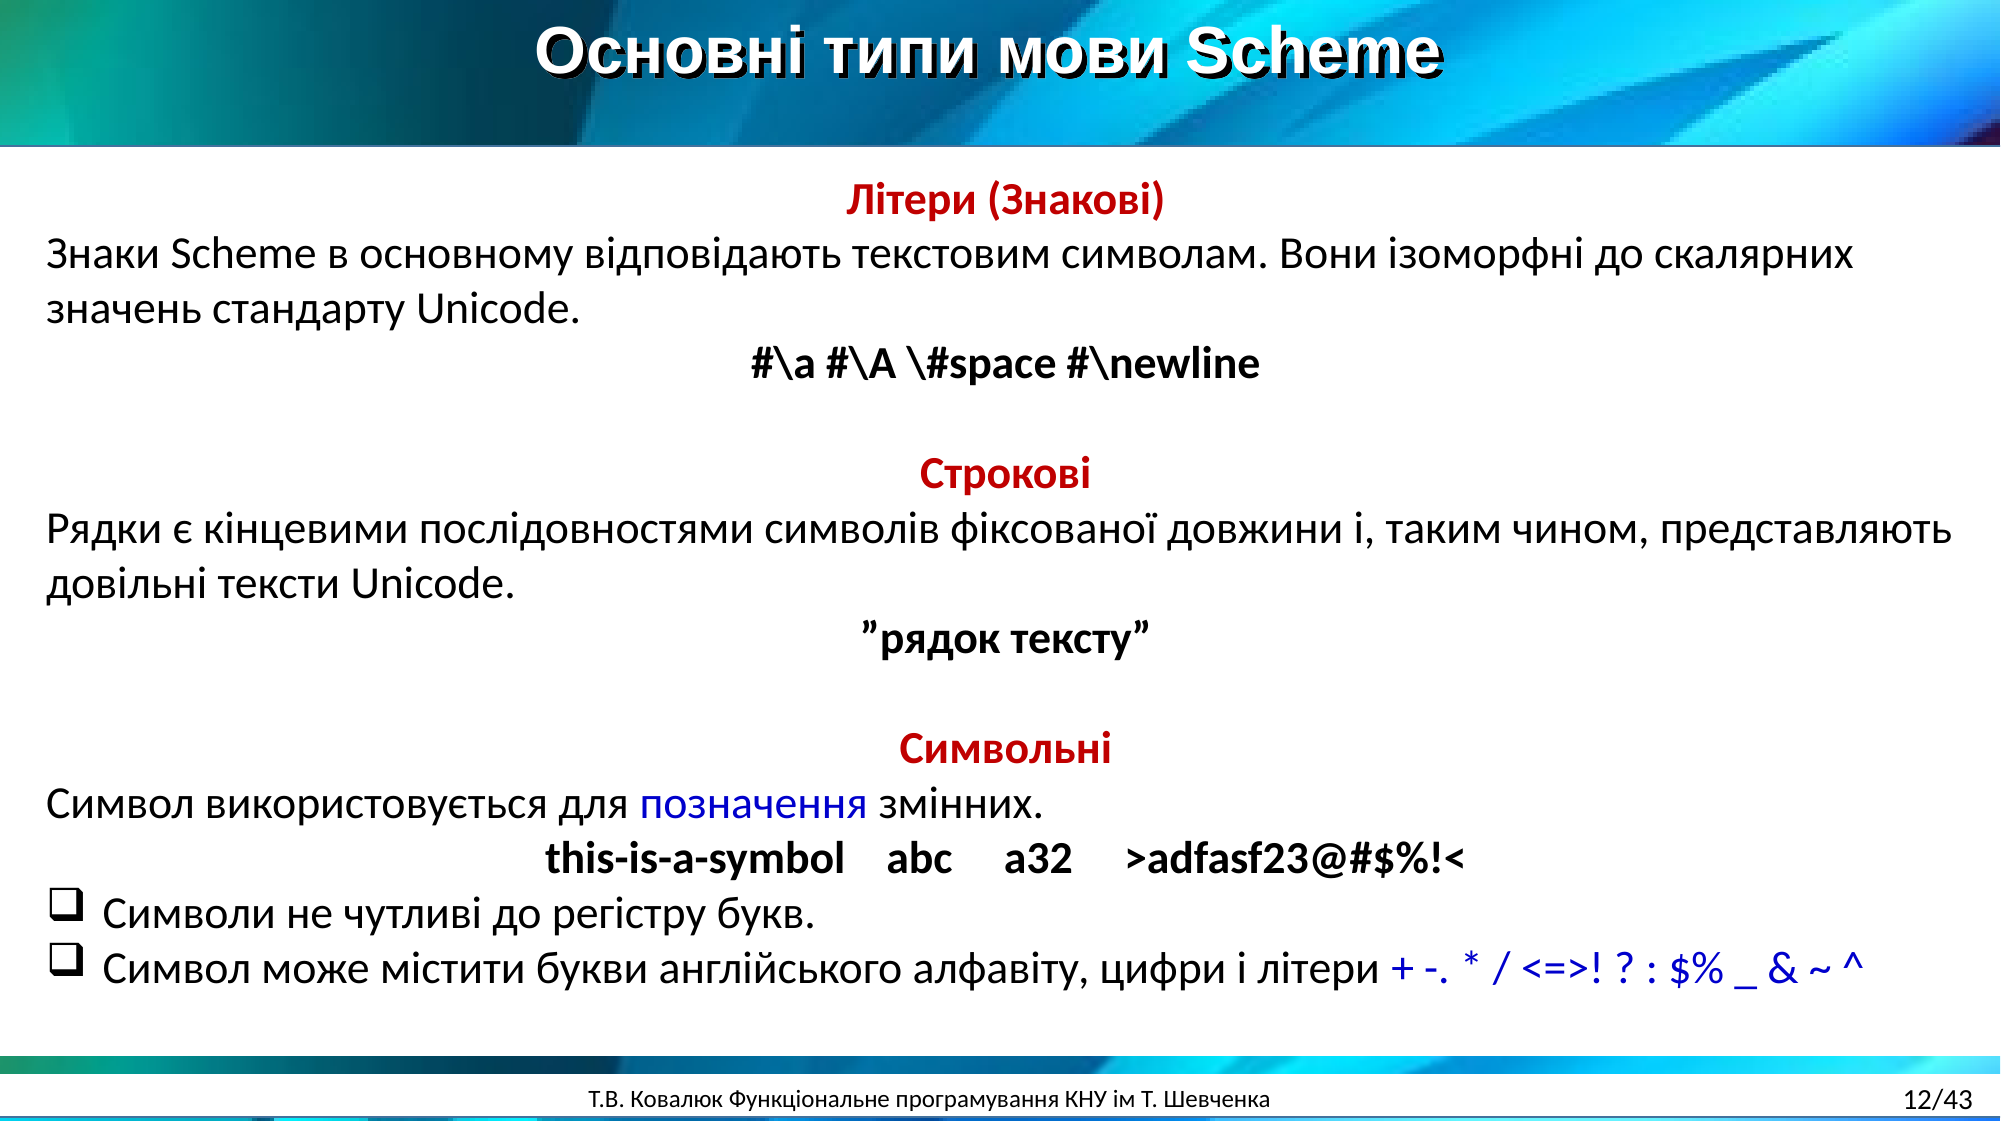

Основні типи мови Scheme
Літери (Знакові)
Знаки Scheme в основному відповідають текстовим символам. Вони ізоморфні до скалярних значень стандарту Unicode.
#\a #\A \#space #\newline

Строкові
Рядки є кінцевими послідовностями символів фіксованої довжини і, таким чином, представляють довільні тексти Unicode.
”рядок тексту”

Символьні
Символ використовується для позначення змінних.
this-is-a-symbol    abc     a32     >adfasf23@#$%!<
Символи не чутливі до регістру букв.
Символ може містити букви англійського алфавіту, цифри і літери + -. * / <=>! ? : $% _ & ~ ^
12/43